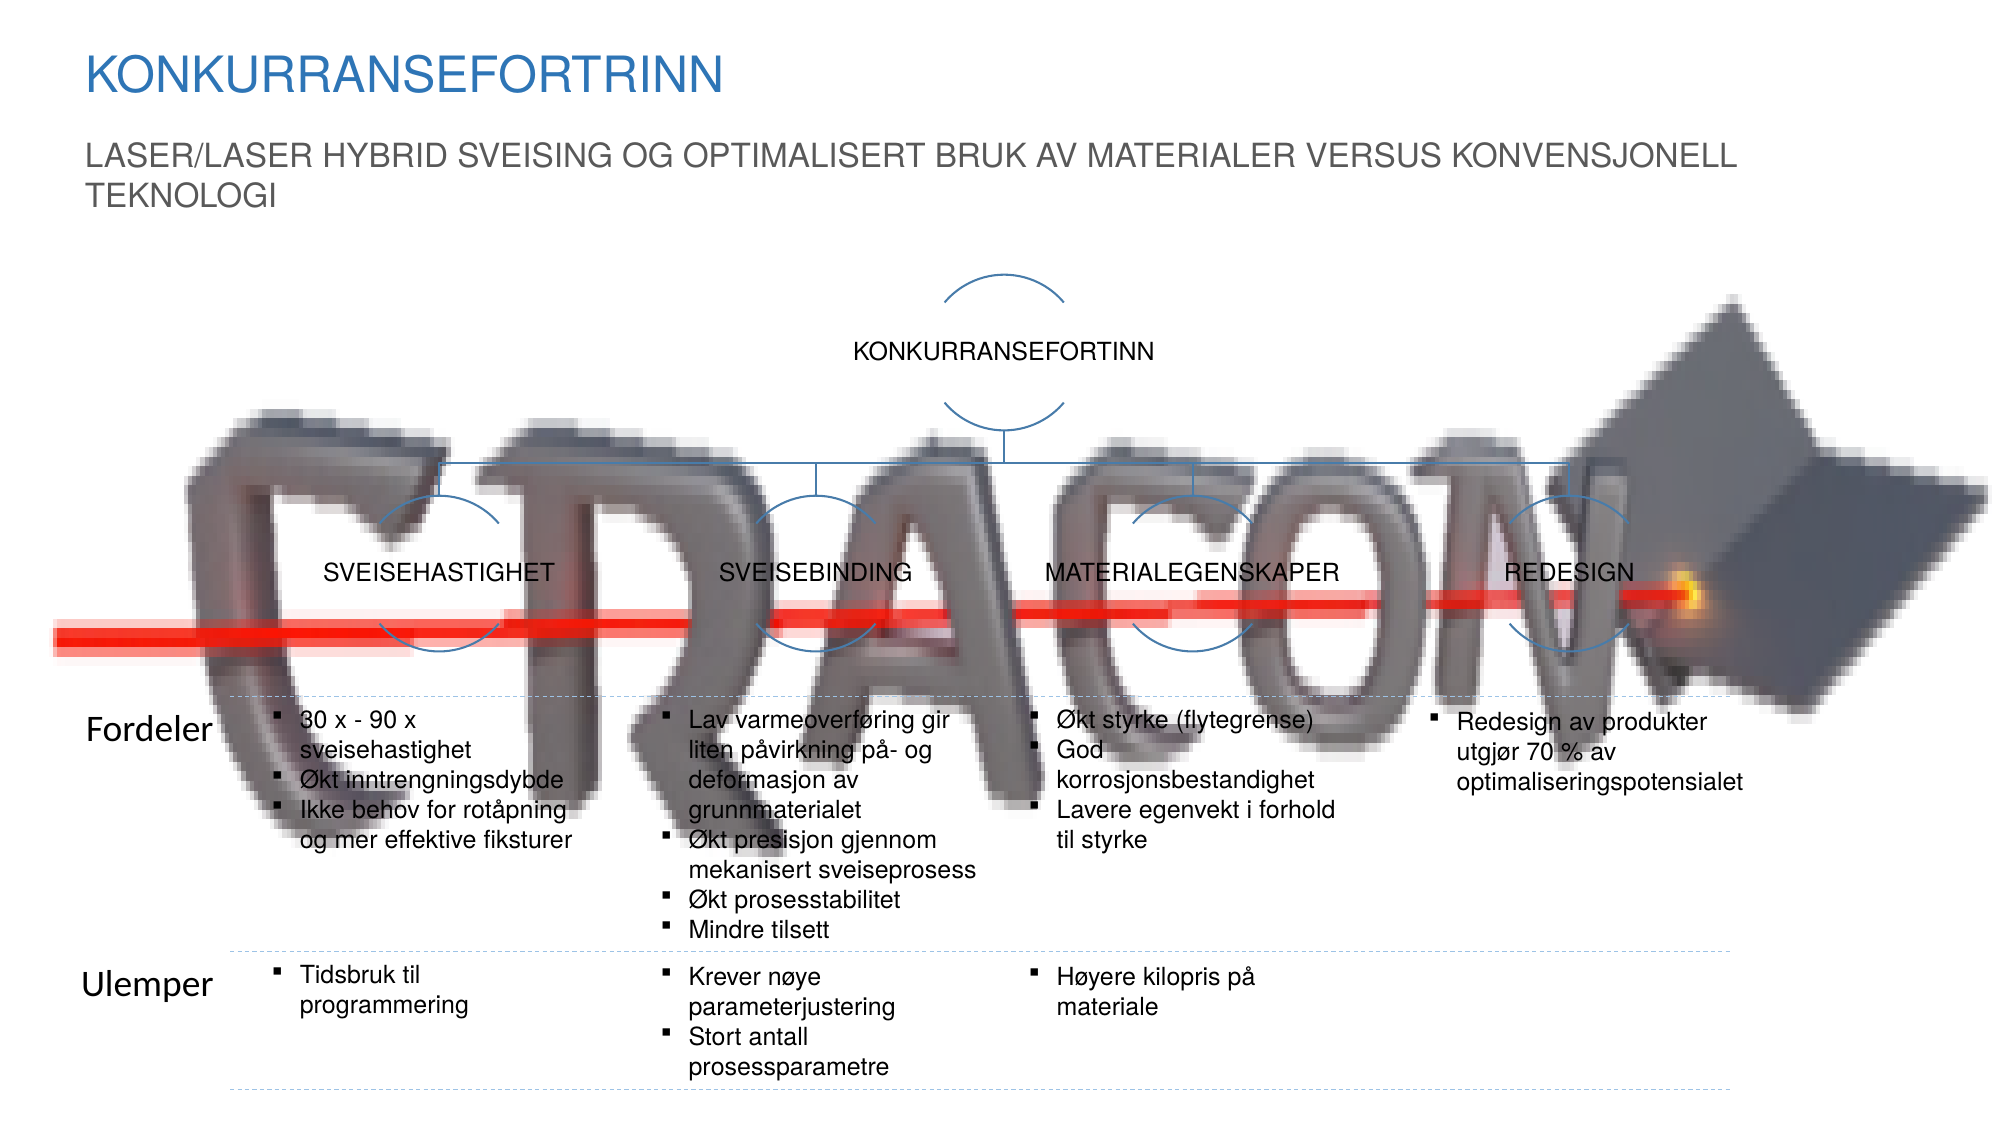

# KONKURRANSEFORTRINN
Laser/laser hybrid sveising og optimalisert bruk av materialer versus konvensjonell teknologi
KONKURRANSEFORTINN
SVEISEHASTIGHET
SVEISEBINDING
MATERIALEGENSKAPER
REDESIGN
Økt styrke (flytegrense)
God korrosjonsbestandighet
Lavere egenvekt i forhold til styrke
Fordeler
30 x - 90 x sveisehastighet
Økt inntrengningsdybde
Ikke behov for rotåpning og mer effektive fiksturer
Lav varmeoverføring gir liten påvirkning på- og deformasjon av grunnmaterialet
Økt presisjon gjennom mekanisert sveiseprosess
Økt prosesstabilitet
Mindre tilsett
Redesign av produkter utgjør 70 % av optimaliseringspotensialet
Ulemper
Tidsbruk til programmering
Krever nøye parameterjustering
Stort antall prosessparametre
Høyere kilopris på materiale